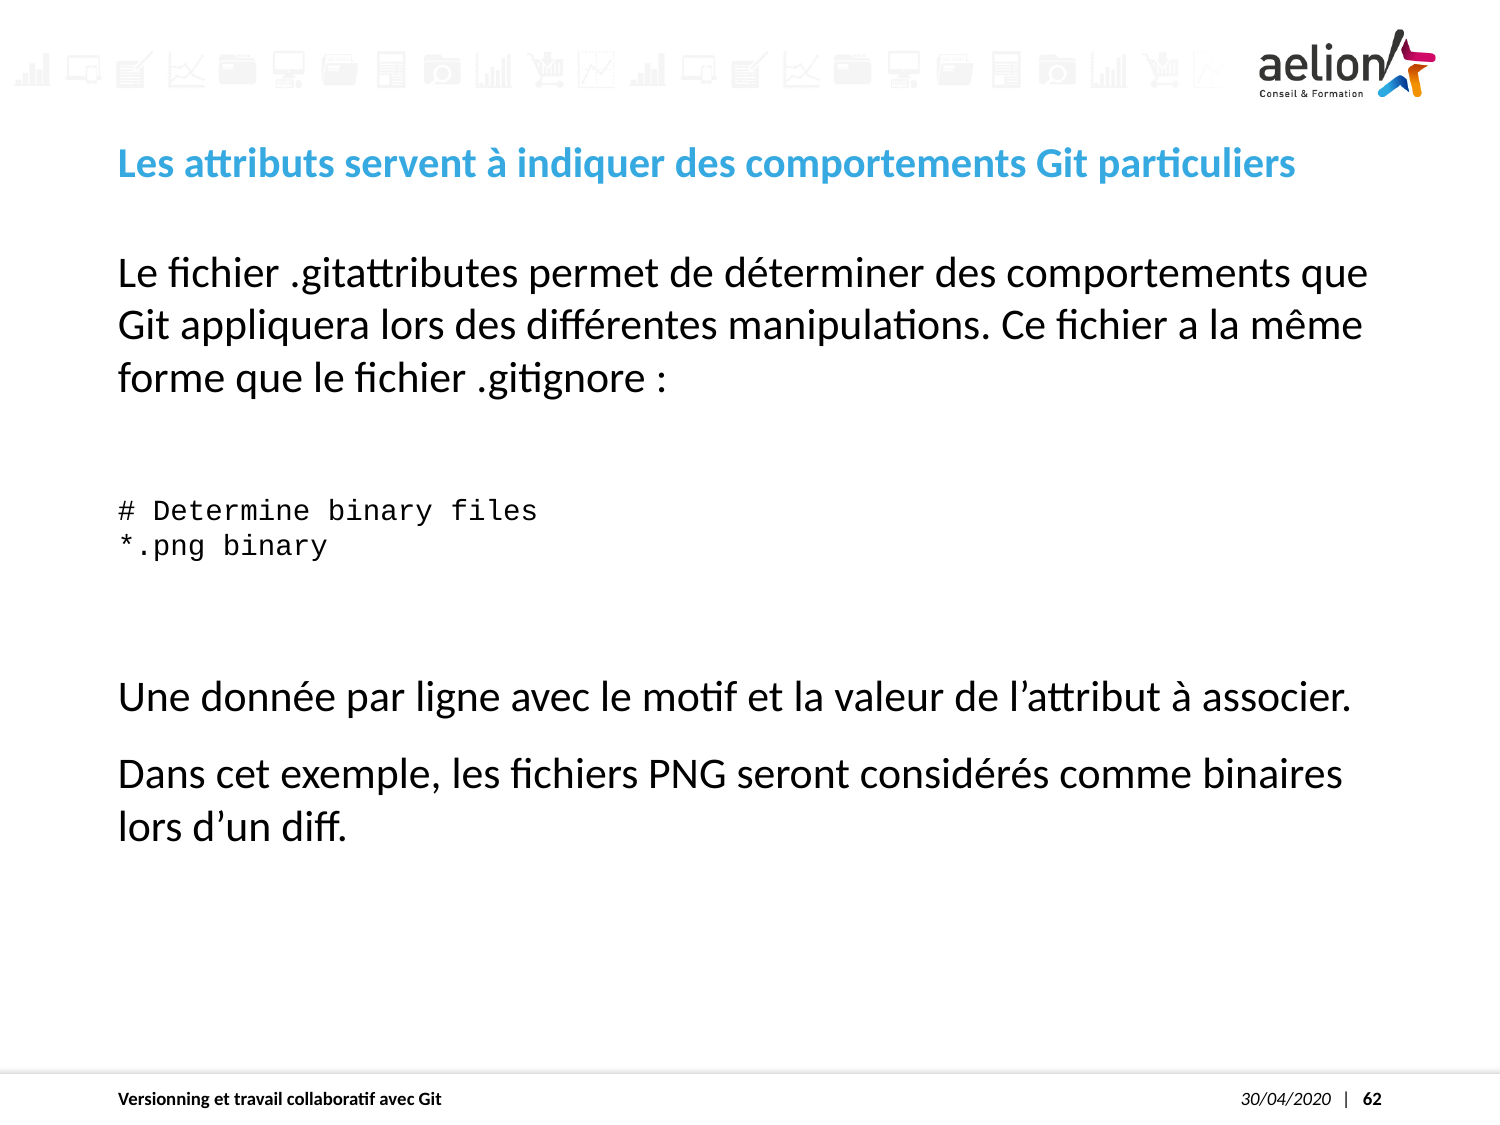

Les attributs servent à indiquer des comportements Git particuliers
Le fichier .gitattributes permet de déterminer des comportements que Git appliquera lors des différentes manipulations. Ce fichier a la même forme que le fichier .gitignore :

# Determine binary files *.png binary

Une donnée par ligne avec le motif et la valeur de l’attribut à associer.
Dans cet exemple, les fichiers PNG seront considérés comme binaires lors d’un diff.
Versionning et travail collaboratif avec Git
30/04/2020
62